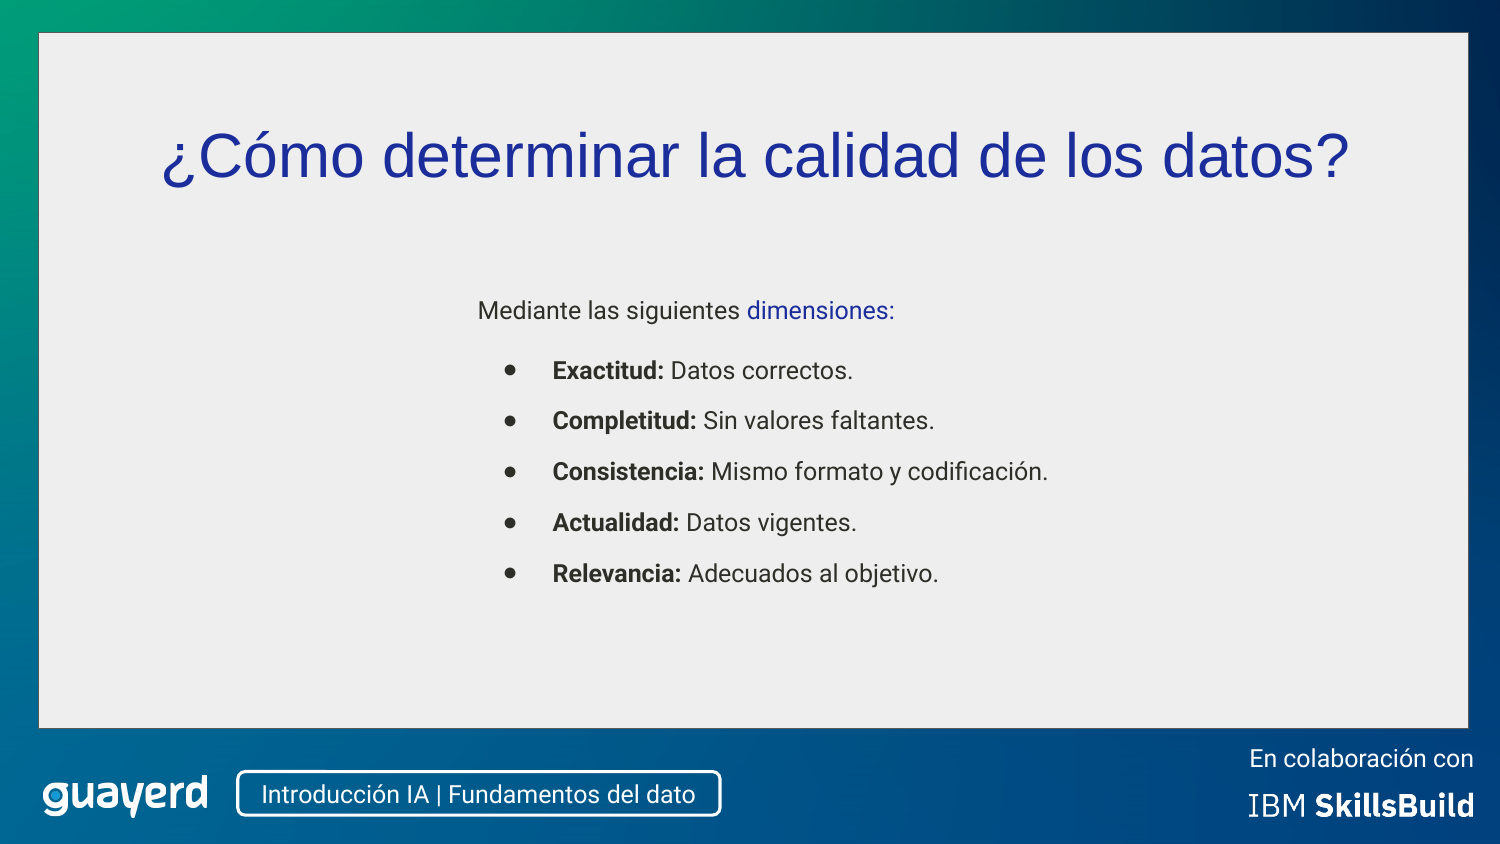

¿Cómo determinar la calidad de los datos?
Mediante las siguientes dimensiones:

Exactitud: Datos correctos.
Completitud: Sin valores faltantes.
Consistencia: Mismo formato y codificación.
Actualidad: Datos vigentes.
Relevancia: Adecuados al objetivo.
Introducción IA | Fundamentos del dato